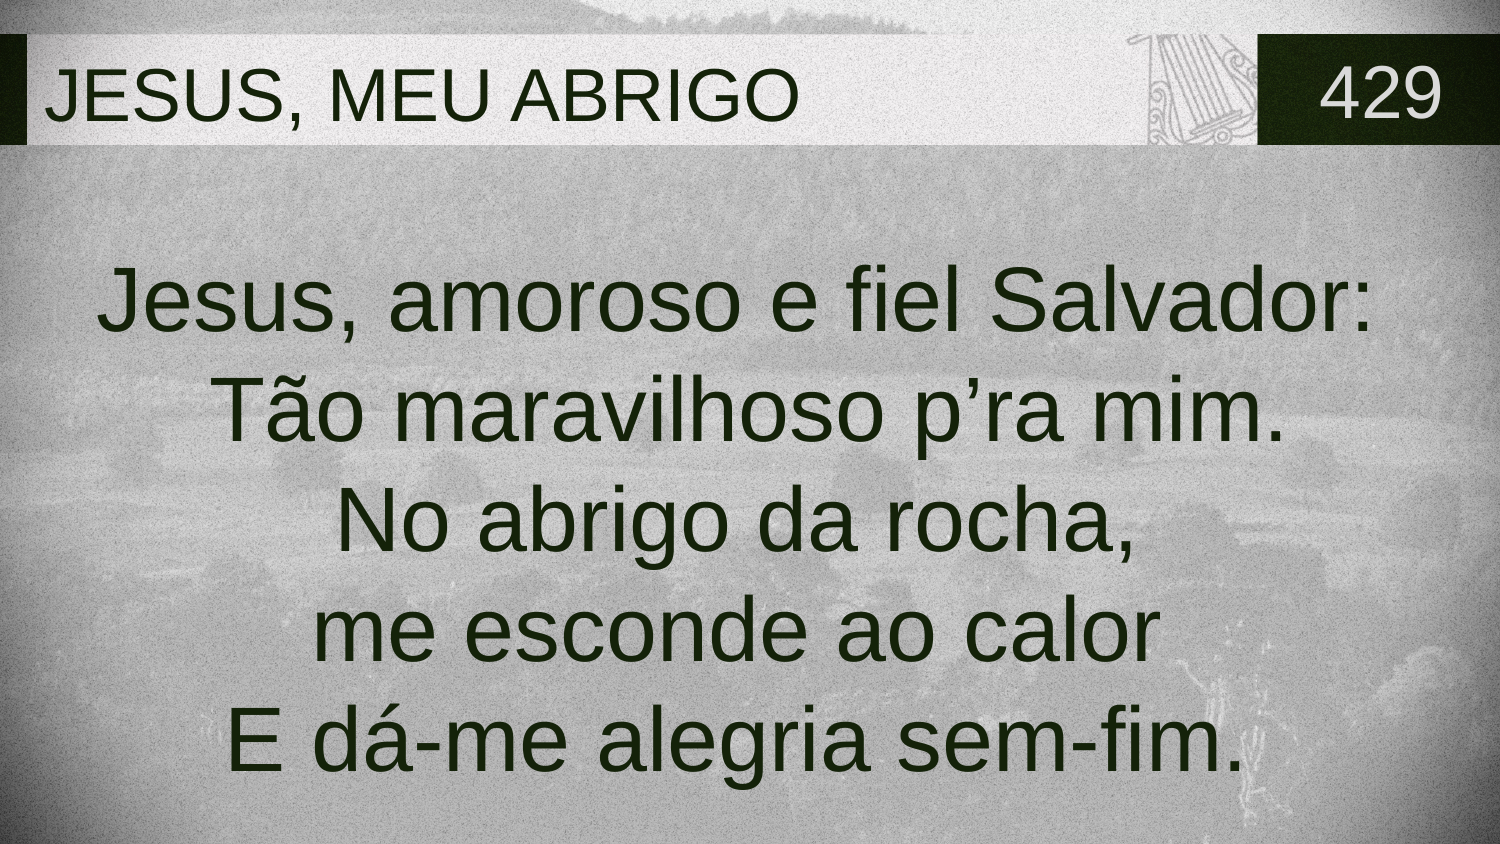

# JESUS, MEU ABRIGO
429
Jesus, amoroso e fiel Salvador:
Tão maravilhoso p’ra mim.
No abrigo da rocha,
me esconde ao calor
E dá-me alegria sem-fim.